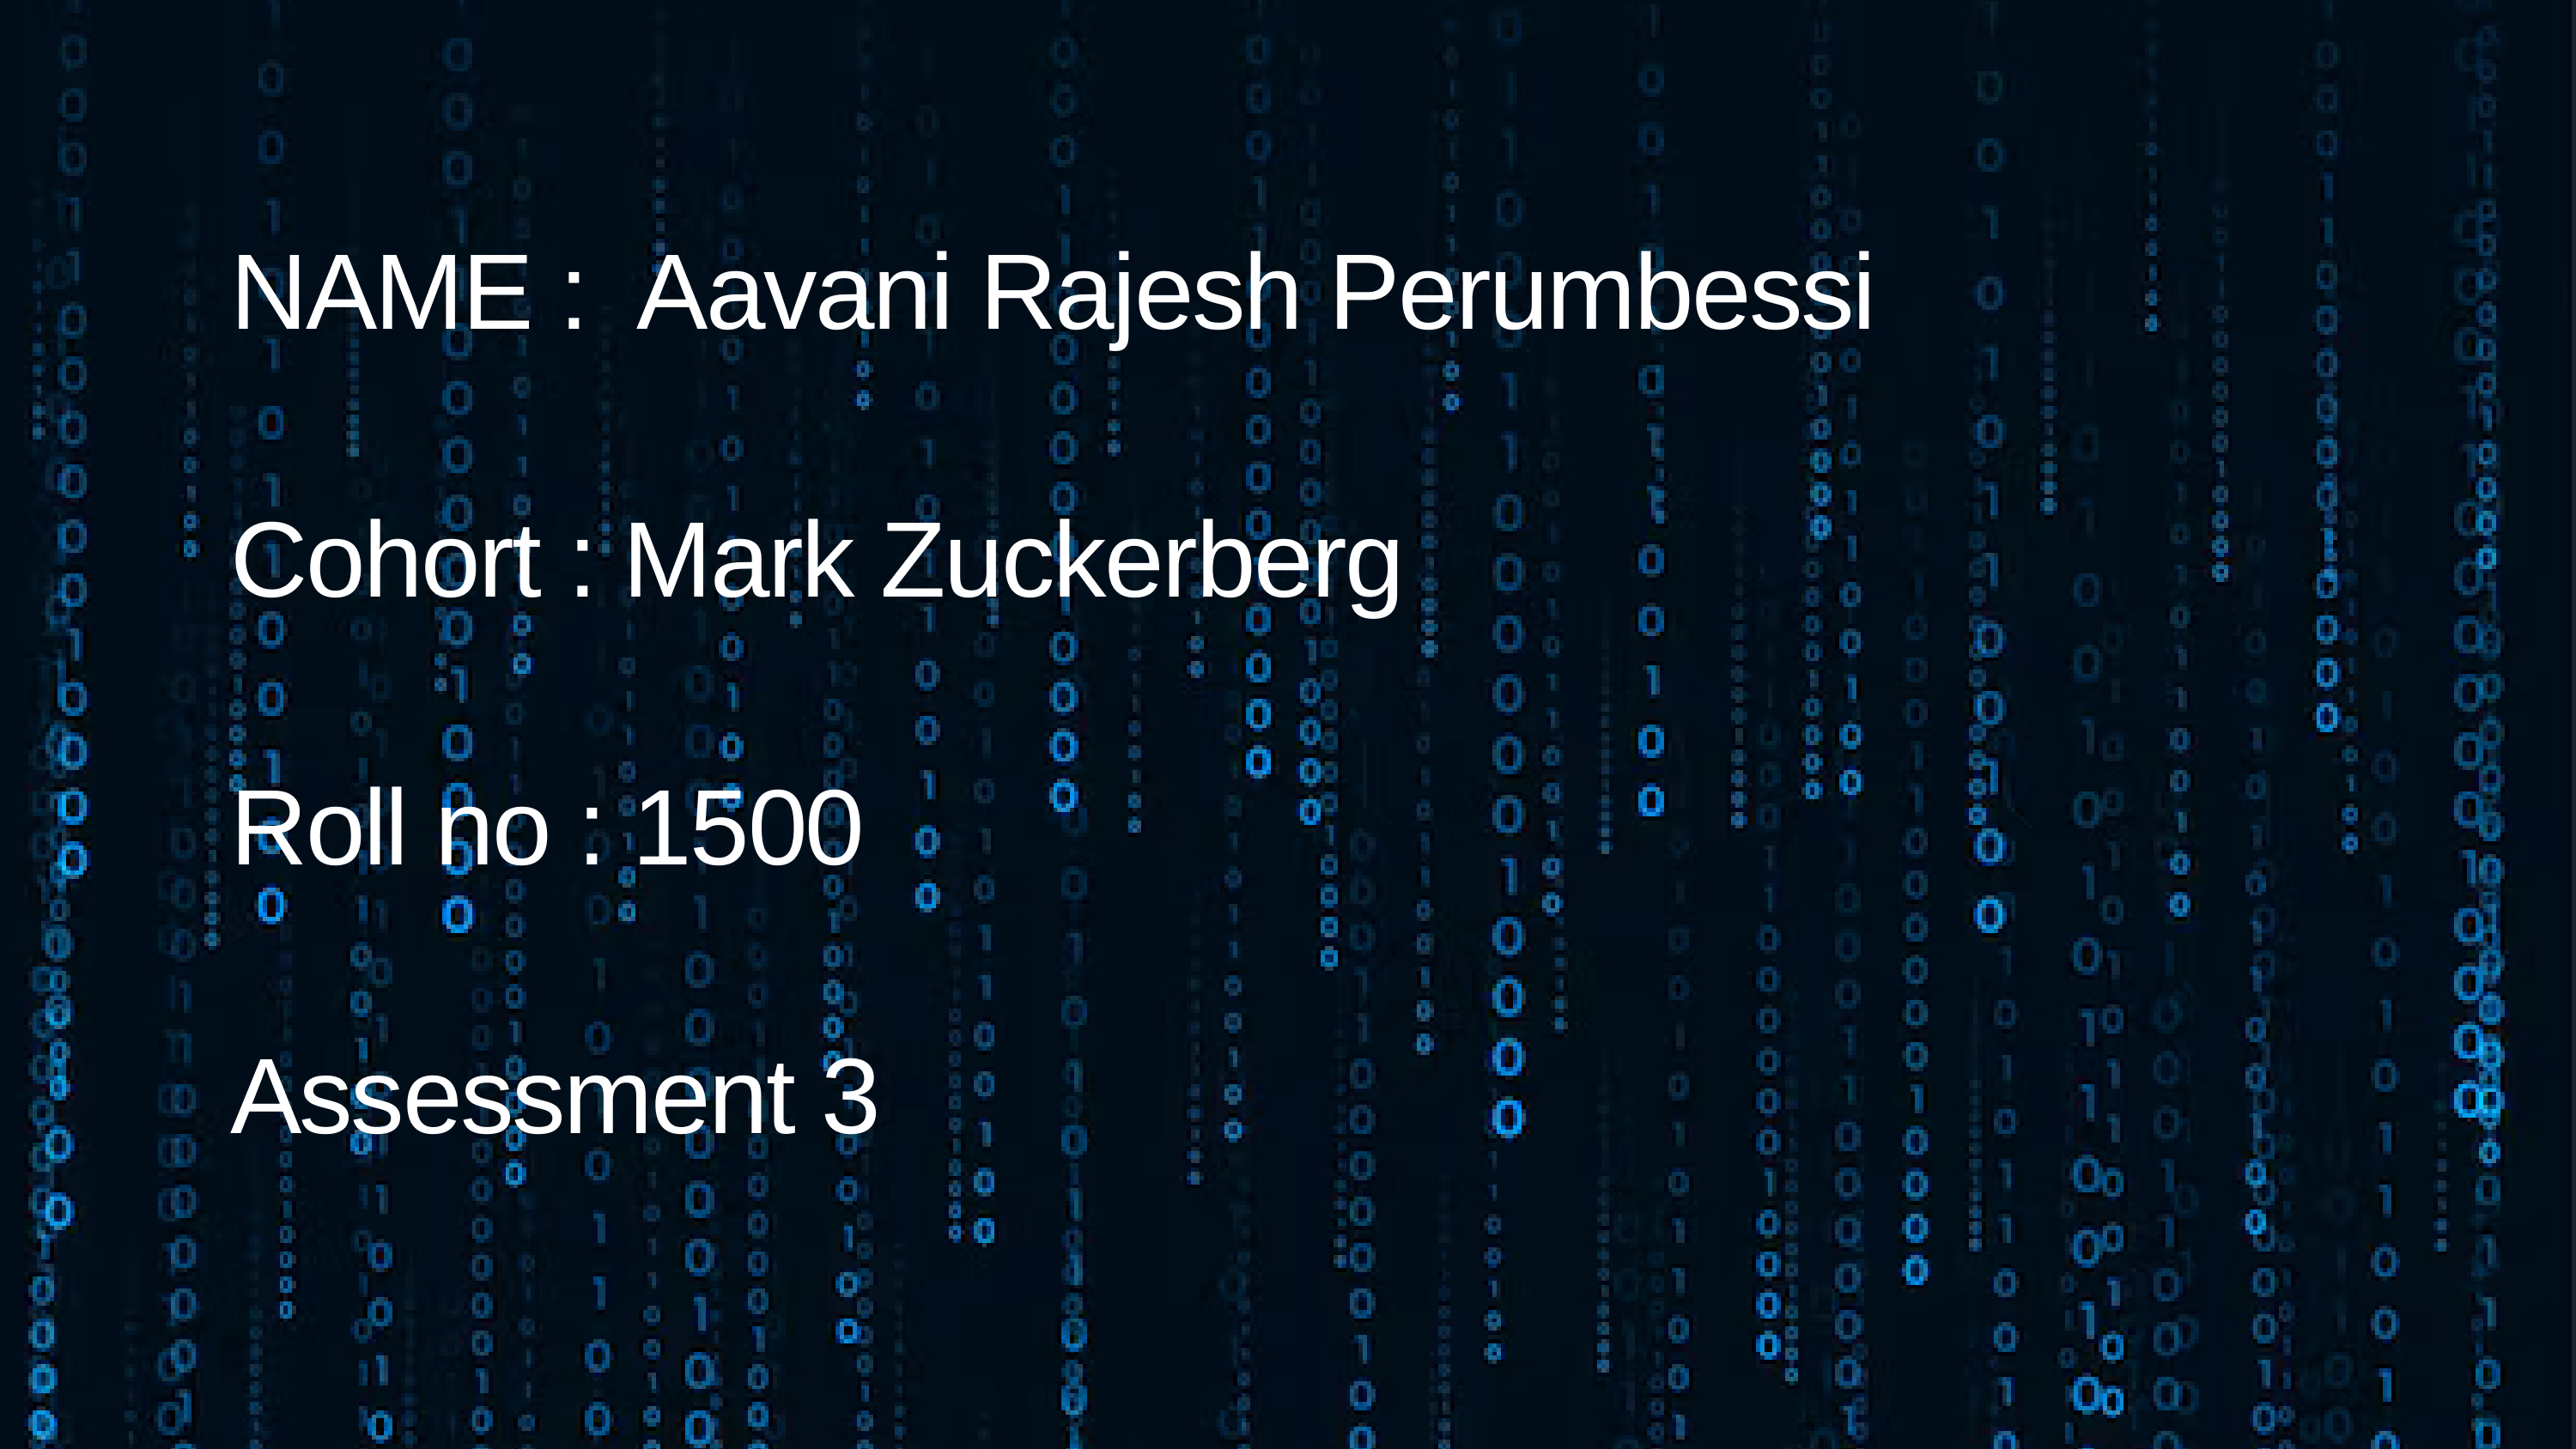

NAME :  Aavani Rajesh Perumbessi

Cohort : Mark Zuckerberg

Roll no : 1500

Assessment 3